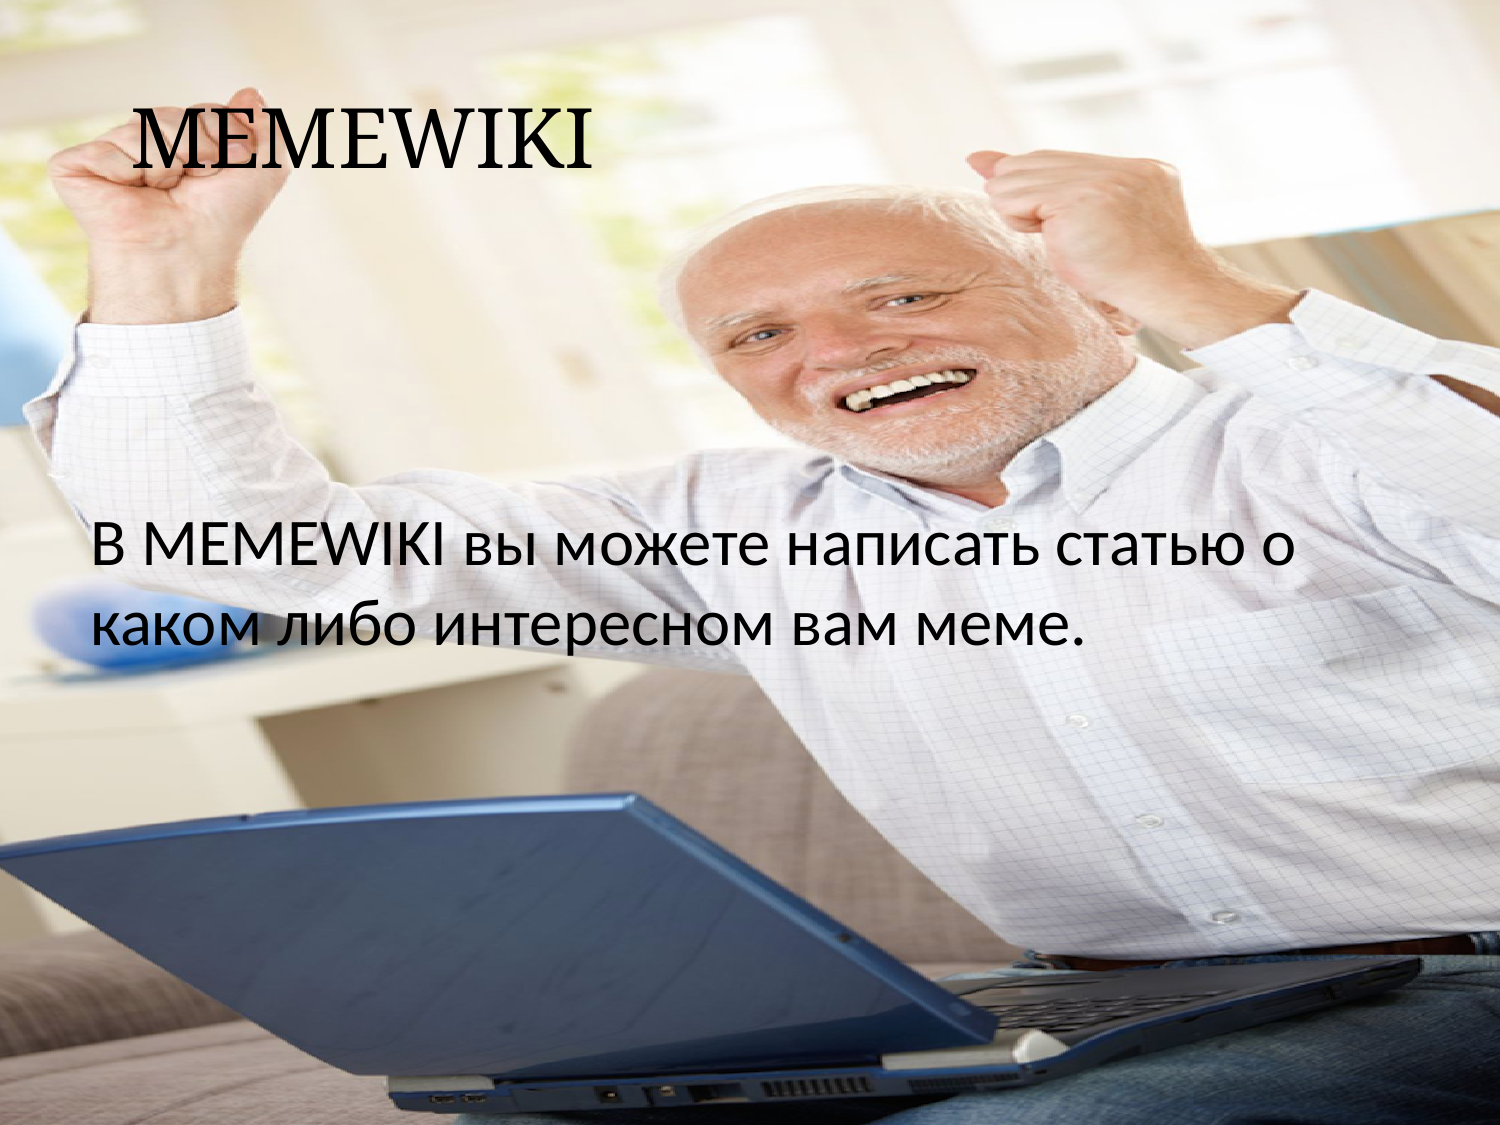

MEMEWIKI
В MEMEWIKI вы можете написать статью о каком либо интересном вам меме.